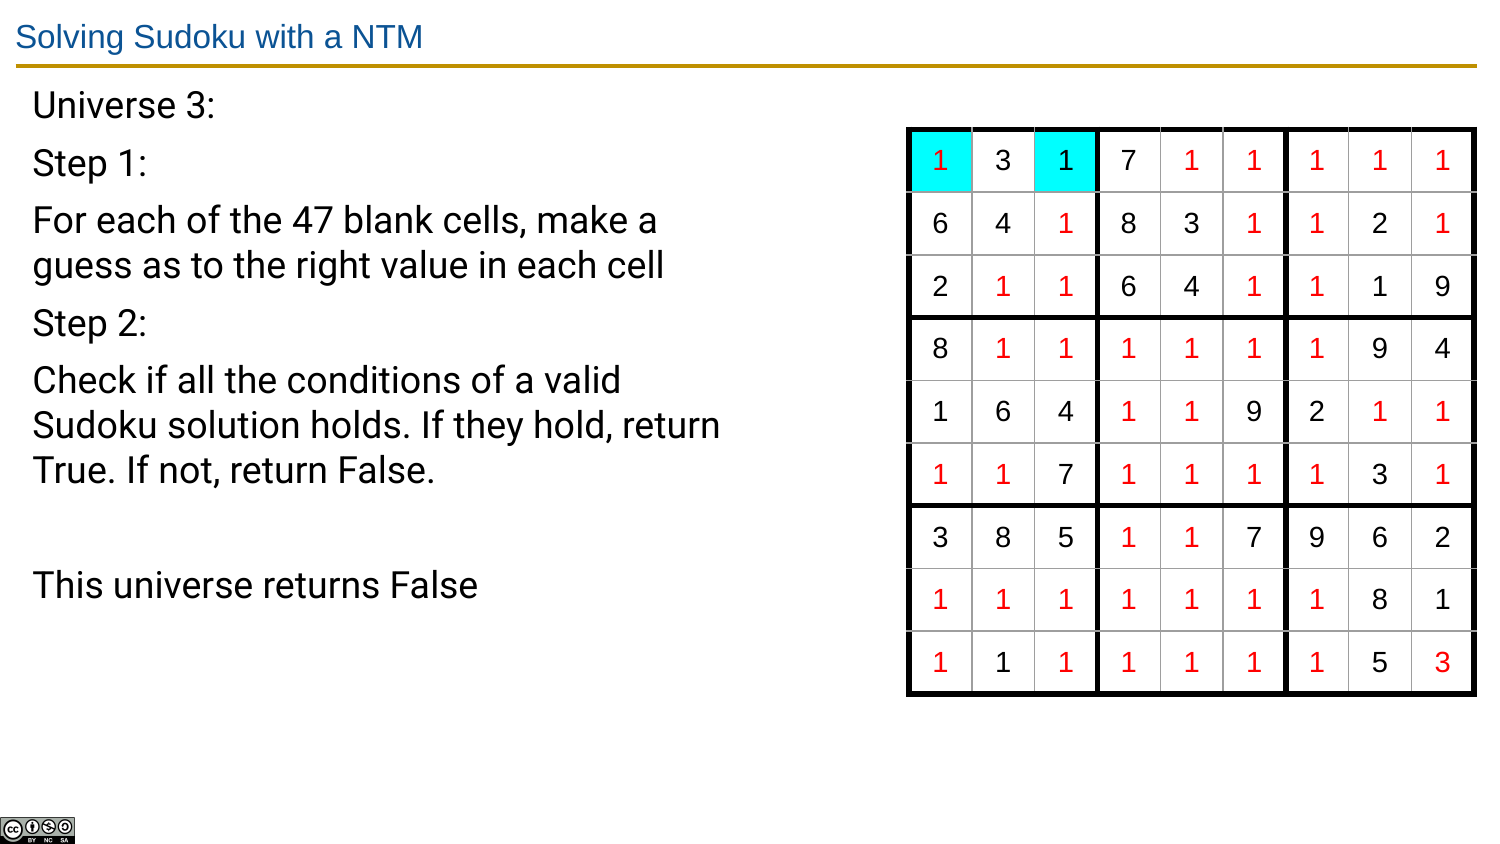

# Solving Sudoku with a NTM
Universe 3:
Step 1:
For each of the 47 blank cells, make a guess as to the right value in each cell
Step 2:
Check if all the conditions of a valid Sudoku solution holds. If they hold, return True. If not, return False.

This universe returns False
| 1 | 3 | 1 | 7 | 1 | 1 | 1 | 1 | 1 |
| --- | --- | --- | --- | --- | --- | --- | --- | --- |
| 6 | 4 | 1 | 8 | 3 | 1 | 1 | 2 | 1 |
| 2 | 1 | 1 | 6 | 4 | 1 | 1 | 1 | 9 |
| 8 | 1 | 1 | 1 | 1 | 1 | 1 | 9 | 4 |
| 1 | 6 | 4 | 1 | 1 | 9 | 2 | 1 | 1 |
| 1 | 1 | 7 | 1 | 1 | 1 | 1 | 3 | 1 |
| 3 | 8 | 5 | 1 | 1 | 7 | 9 | 6 | 2 |
| 1 | 1 | 1 | 1 | 1 | 1 | 1 | 8 | 1 |
| 1 | 1 | 1 | 1 | 1 | 1 | 1 | 5 | 3 |